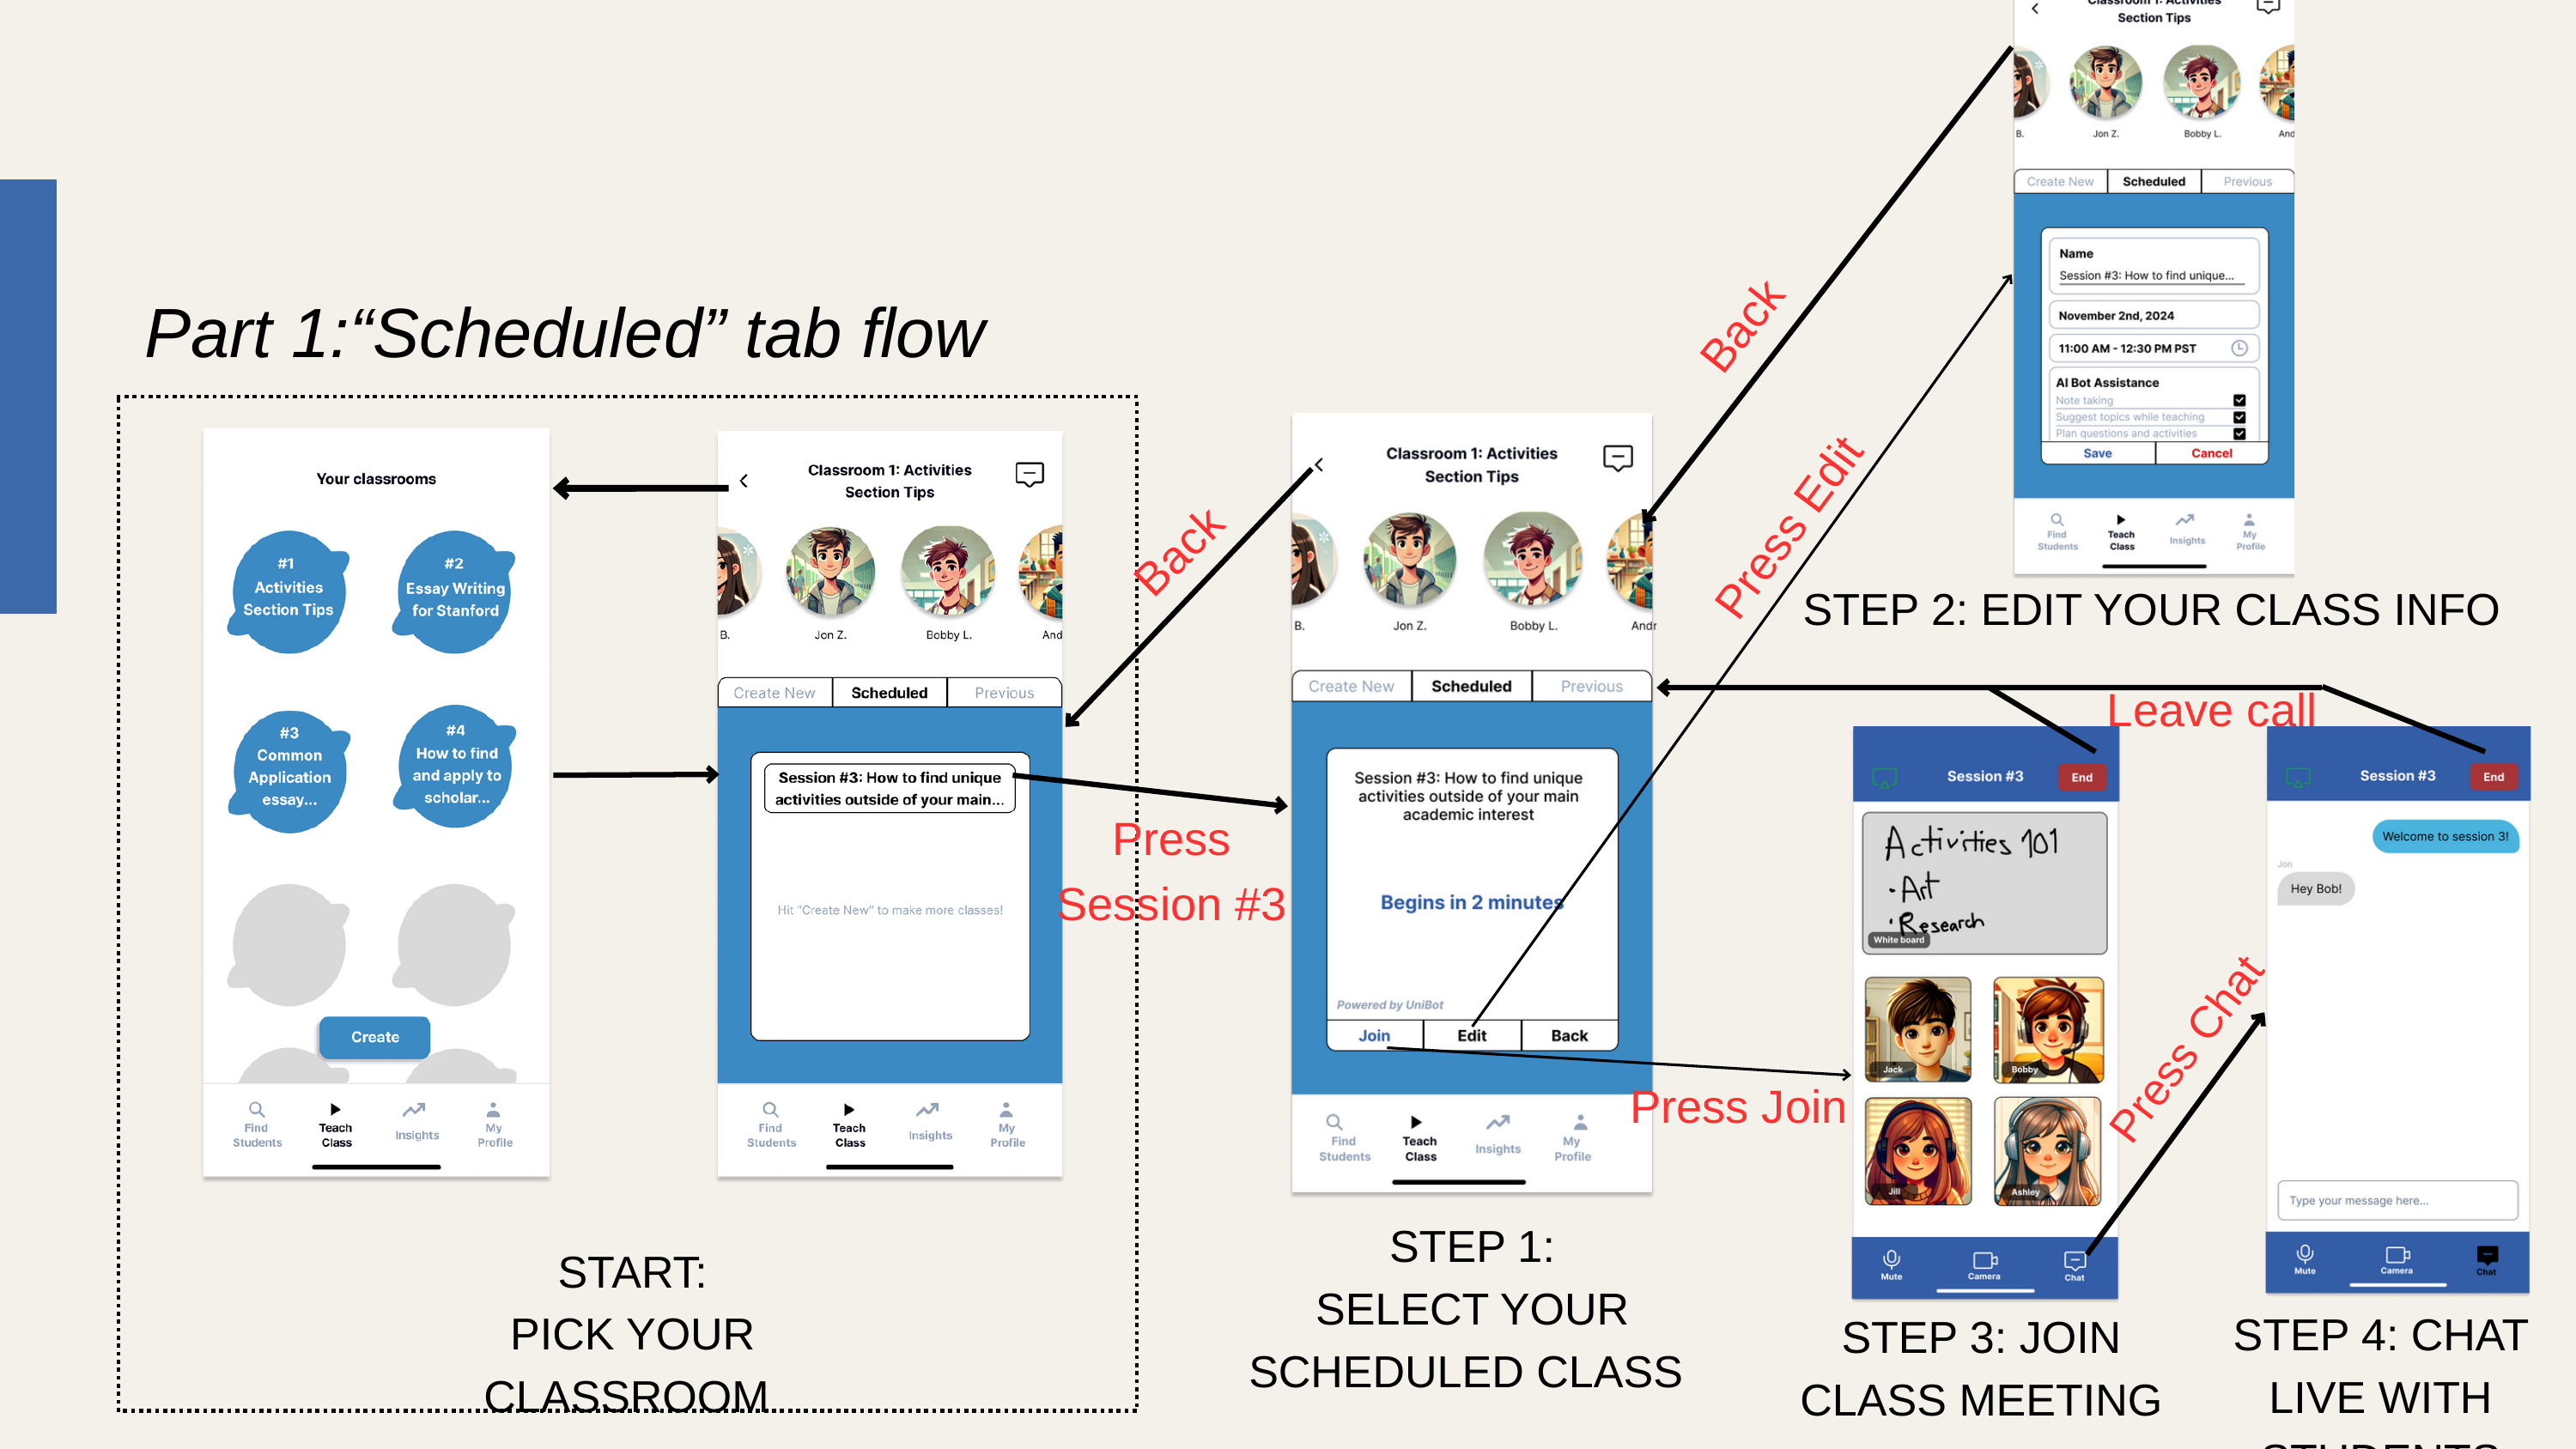

MODERATE

Part 1:“Scheduled” tab flow

Back

Press Edit
Back
STEP 2: EDIT YOUR CLASS INFO

Leave call

Press Session #3

Press Chat

Press Join
STEP 1:
SELECT YOUR SCHEDULED CLASS
START:
PICK YOUR CLASSROOM
STEP 4: CHAT LIVE WITH STUDENTS

STEP 3: JOIN CLASS MEETING